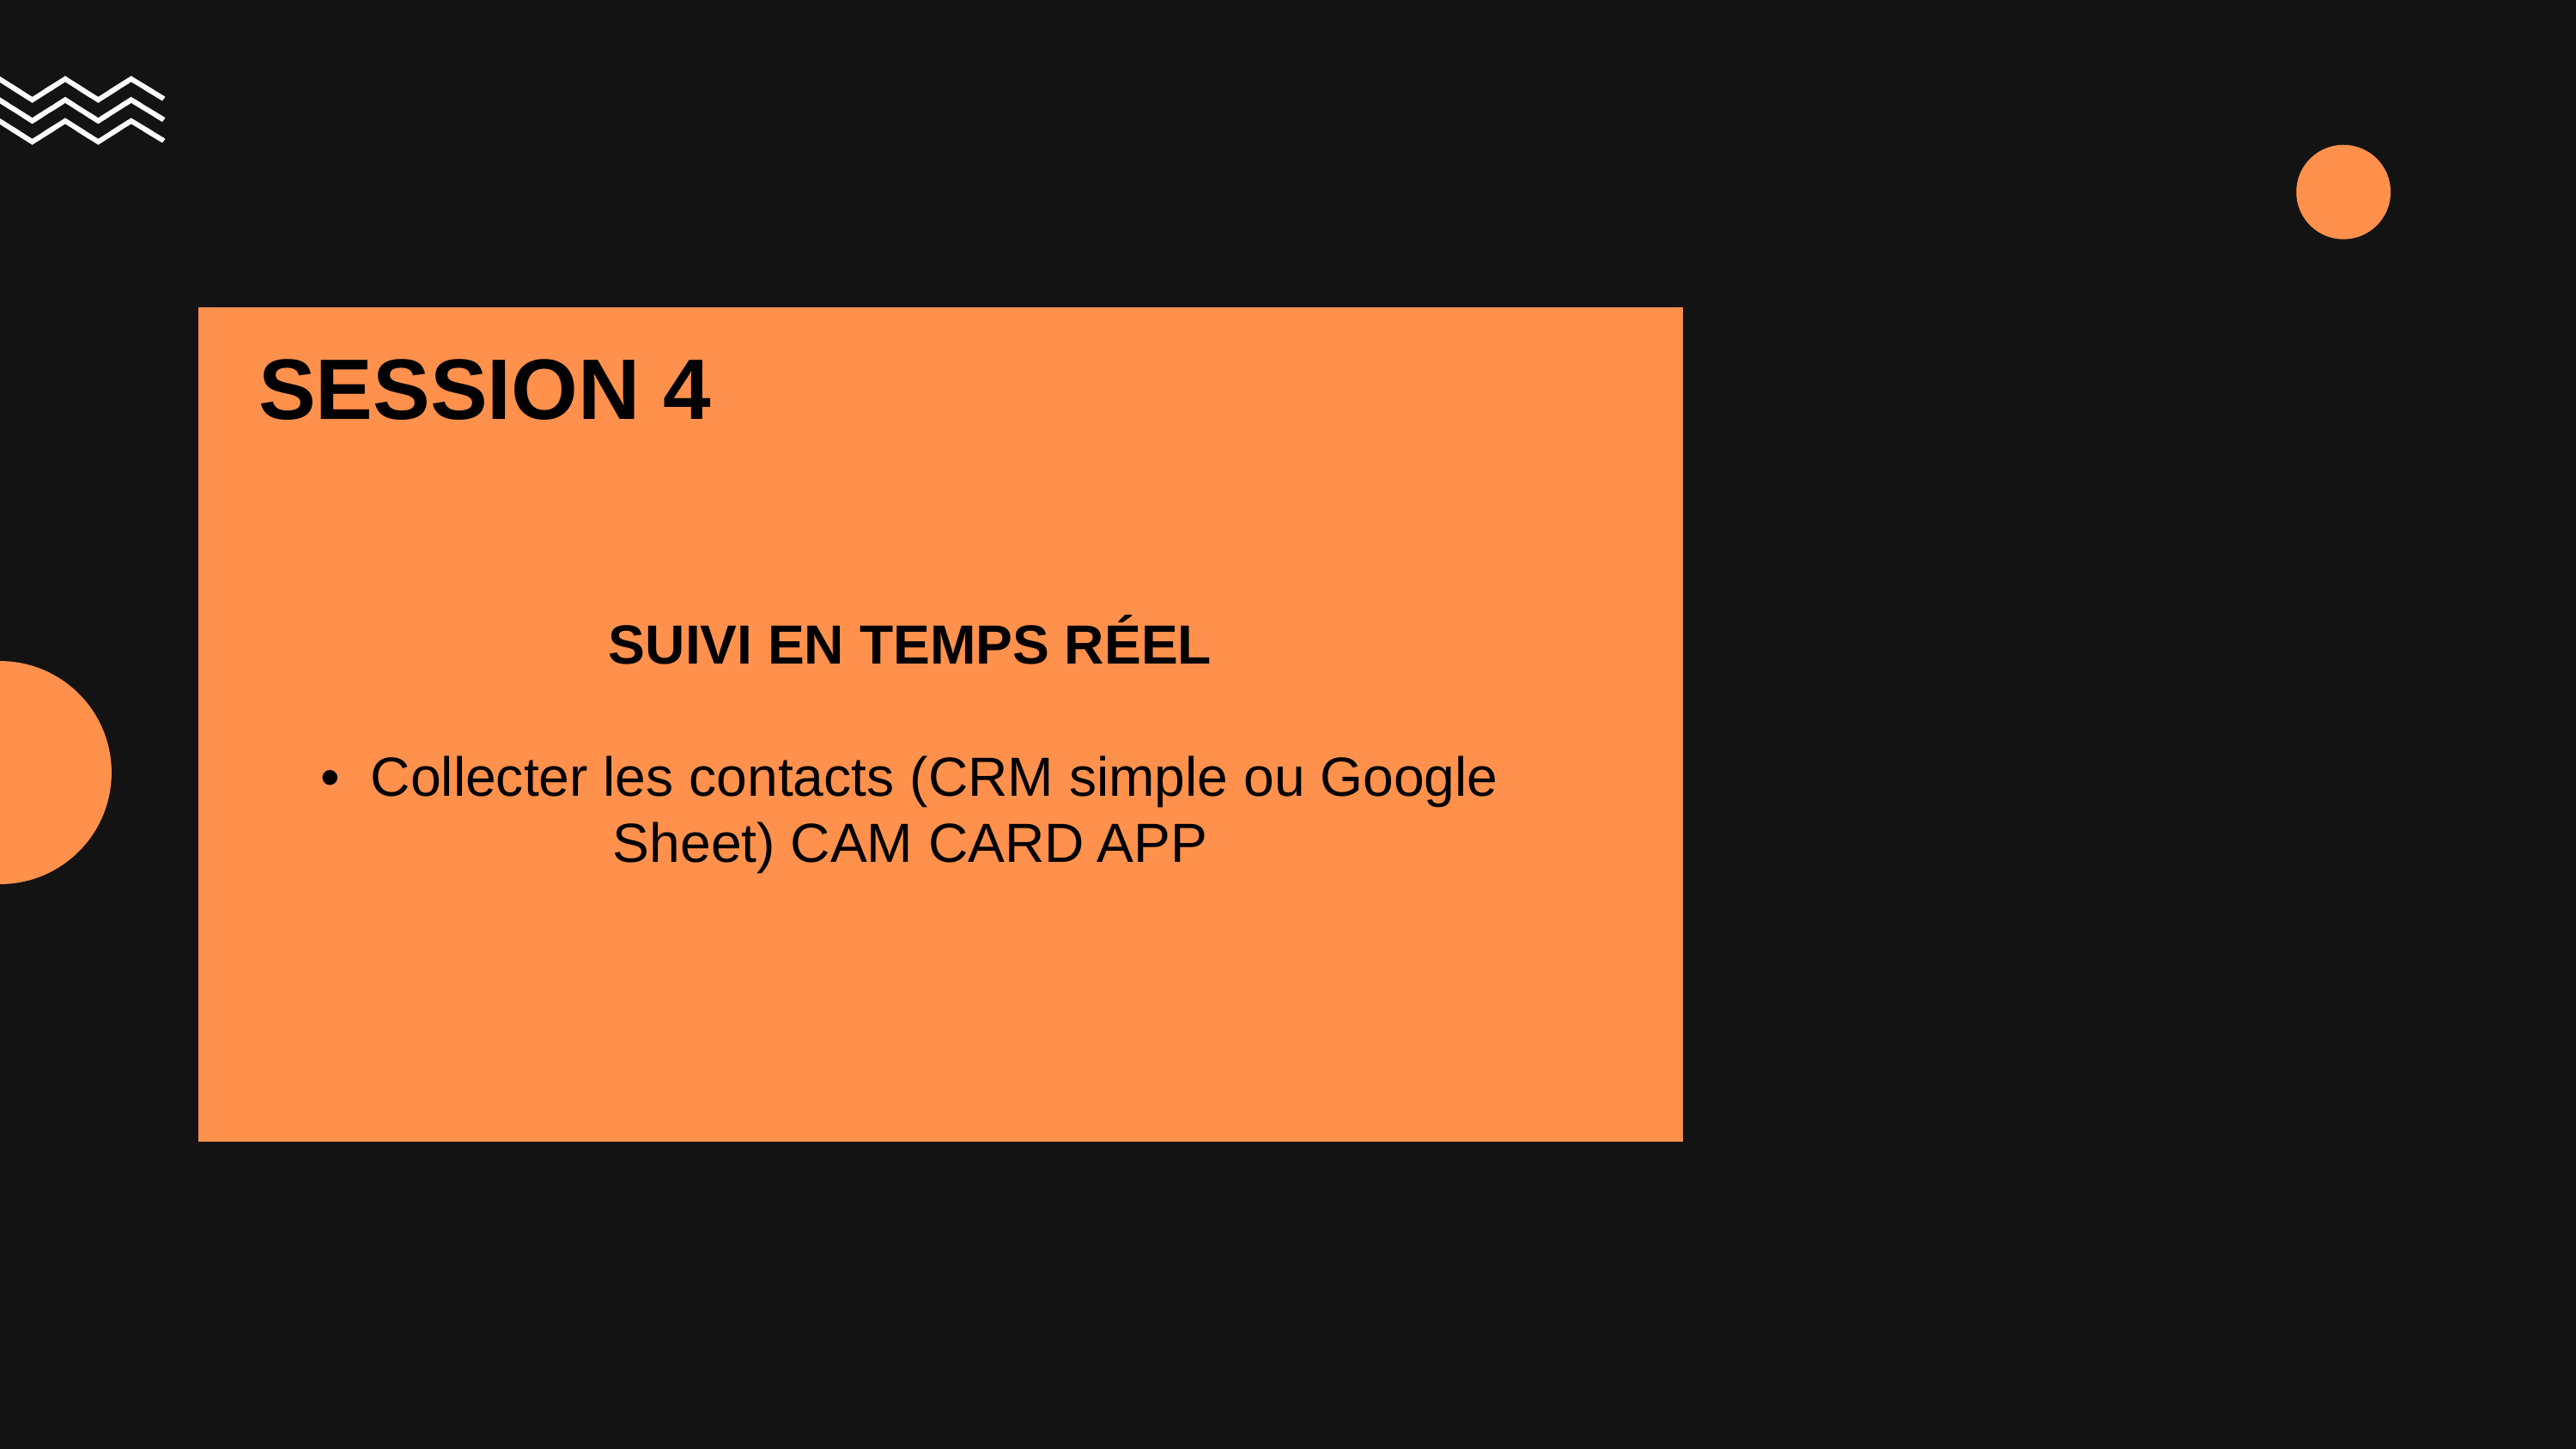

SESSION 4
SUIVI EN TEMPS RÉEL

•⁠  ⁠Collecter les contacts (CRM simple ou Google Sheet) CAM CARD APP